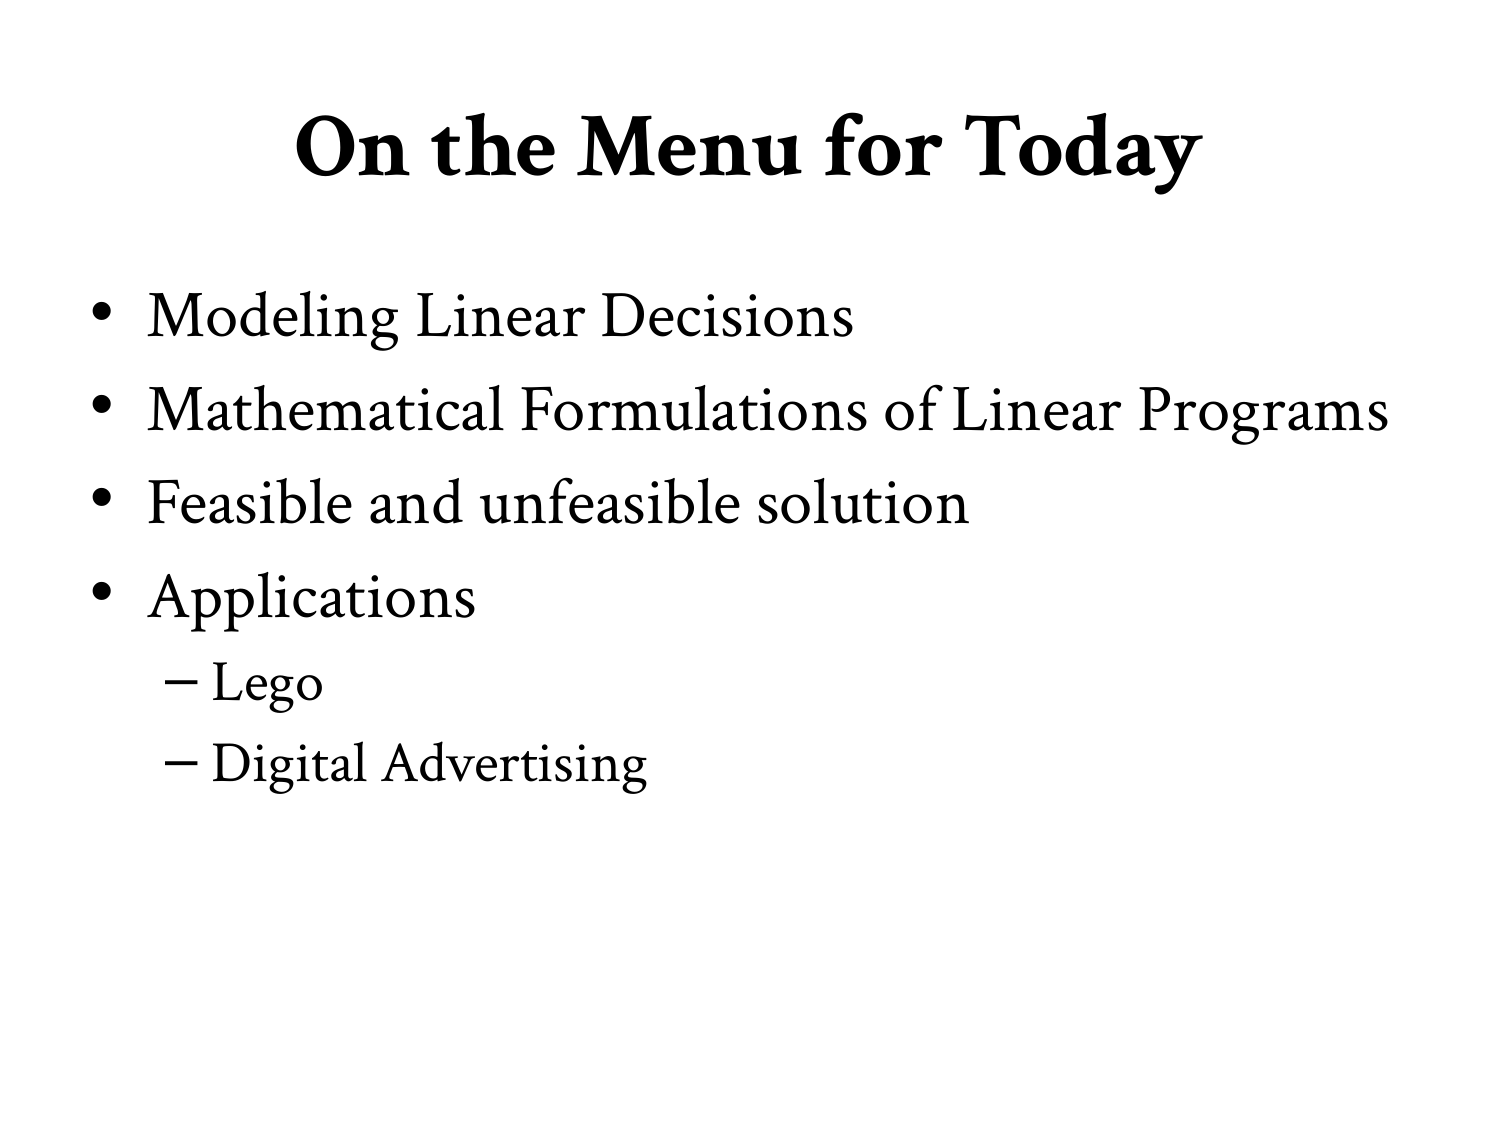

# On the Menu for Today
Modeling Linear Decisions
Mathematical Formulations of Linear Programs
Feasible and unfeasible solution
Applications
Lego
Digital Advertising